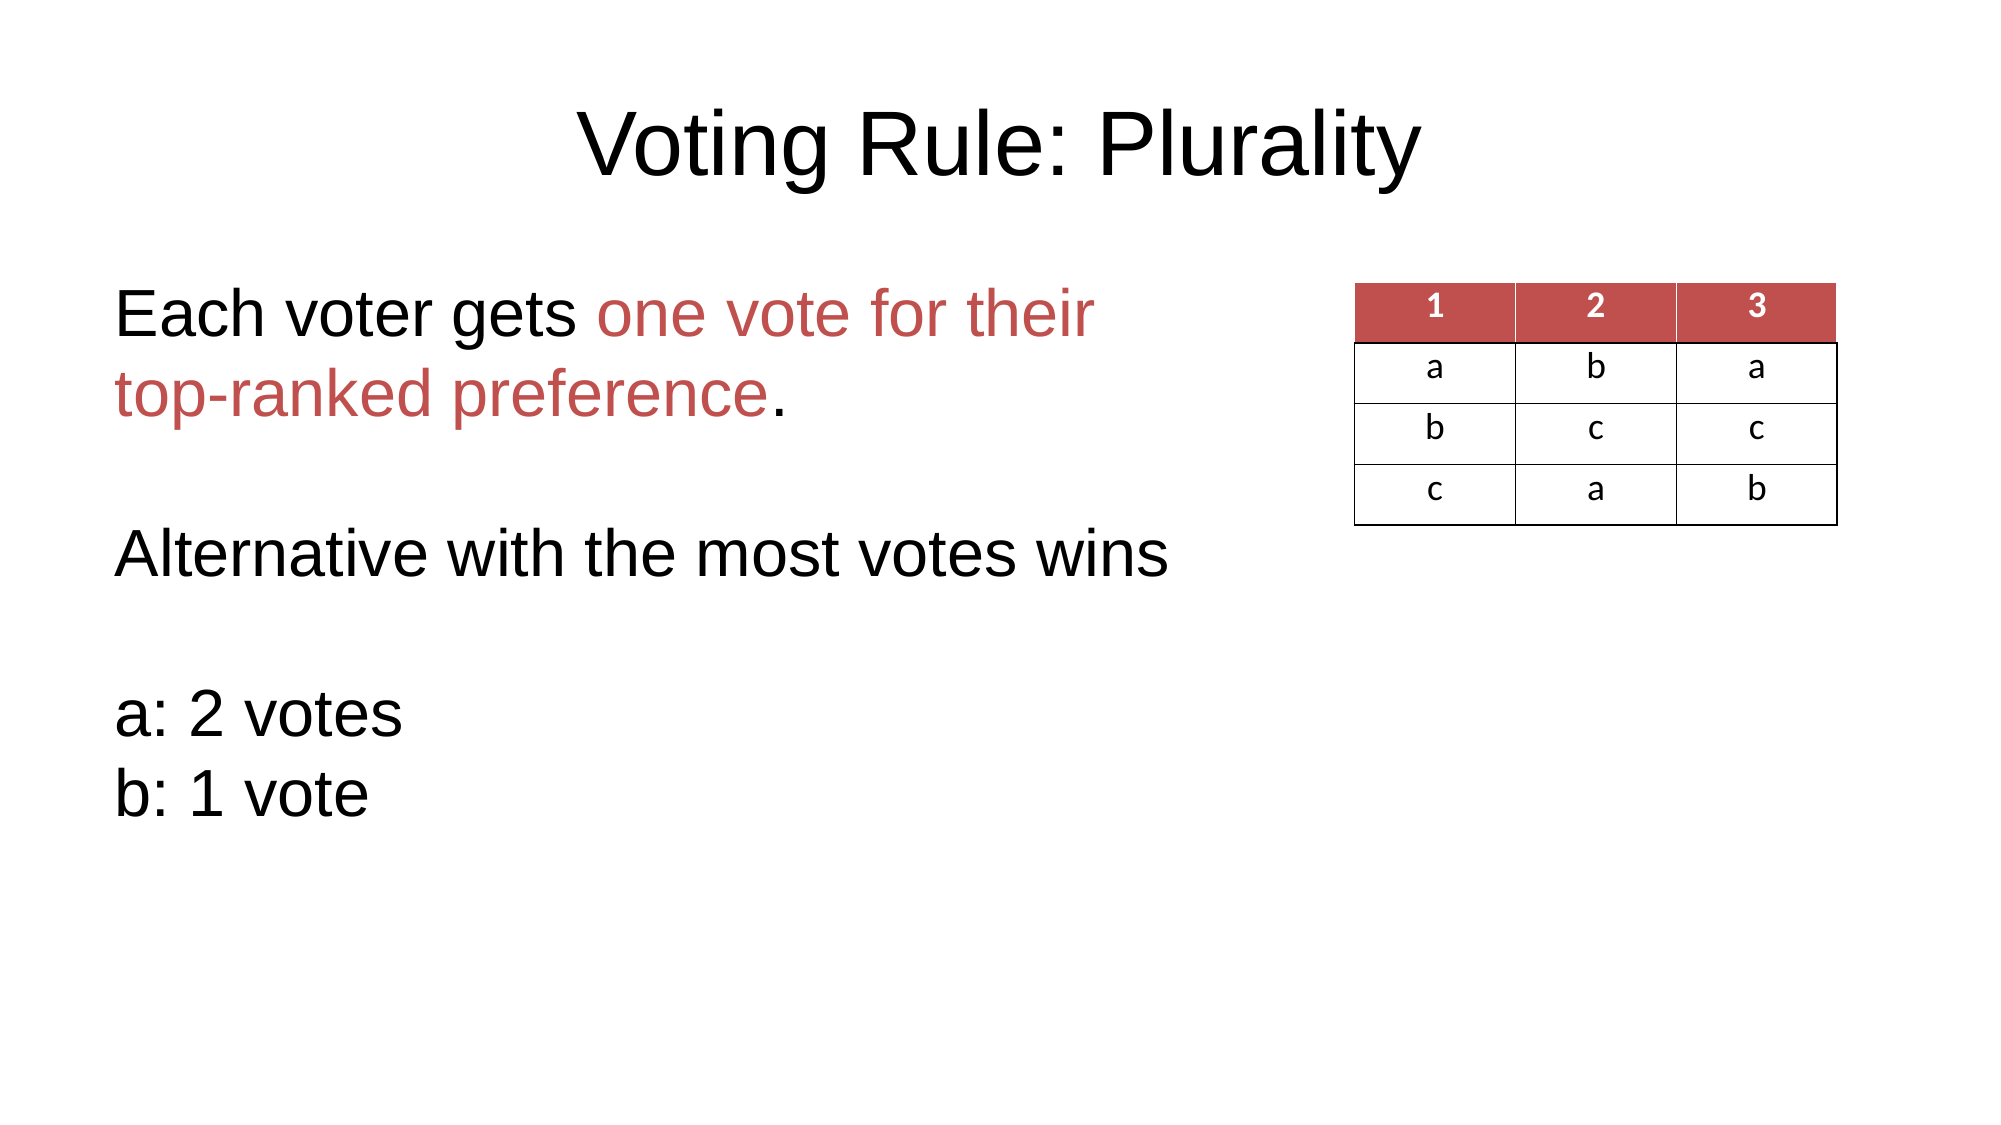

# Voting Rule: Plurality
Each voter gets one vote for their top-ranked preference.

Alternative with the most votes wins

a: 2 votes
b: 1 vote
| 1 | 2 | 3 |
| --- | --- | --- |
| a | b | a |
| b | c | c |
| c | a | b |